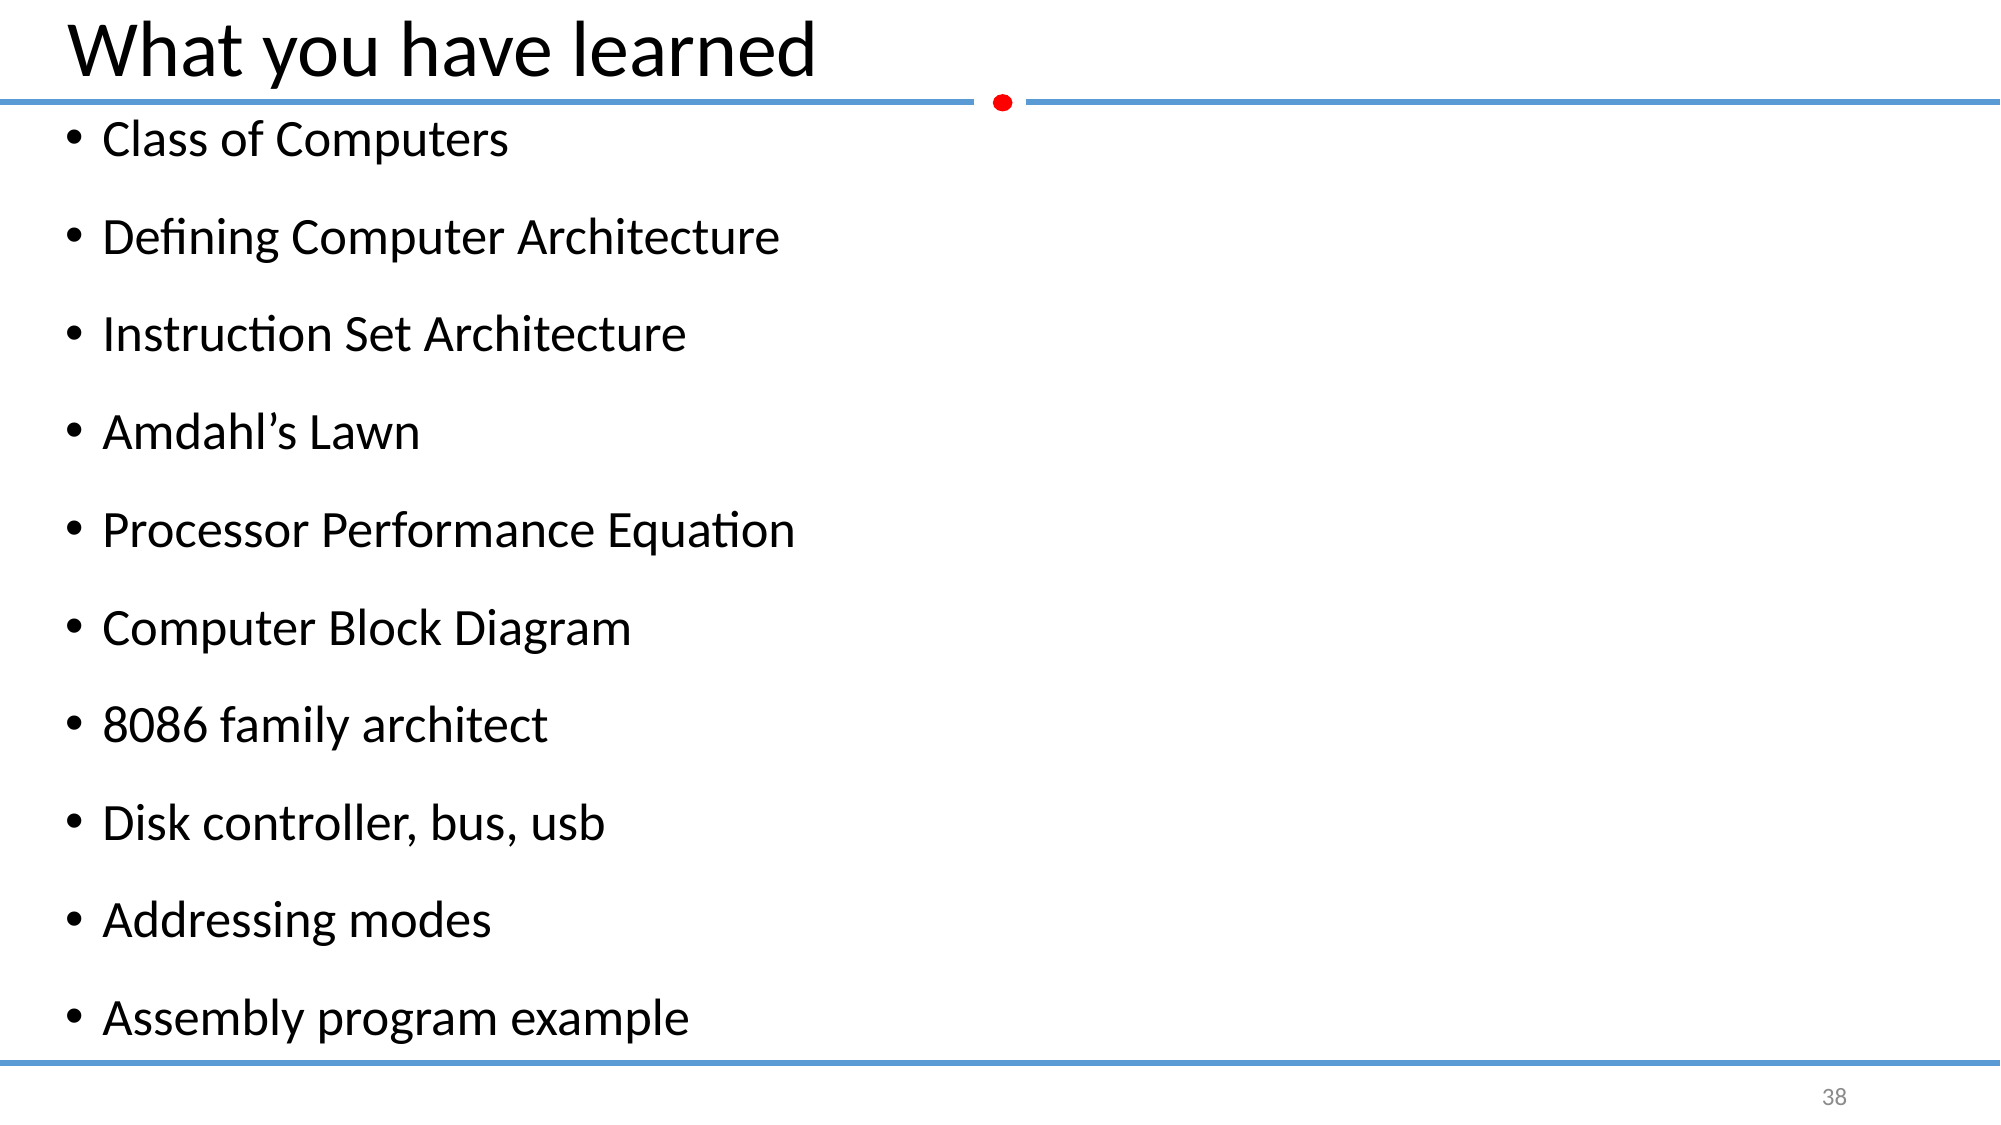

# What you have learned
Class of Computers
Defining Computer Architecture
Instruction Set Architecture
Amdahl’s Lawn
Processor Performance Equation
Computer Block Diagram
8086 family architect
Disk controller, bus, usb
Addressing modes
Assembly program example

38